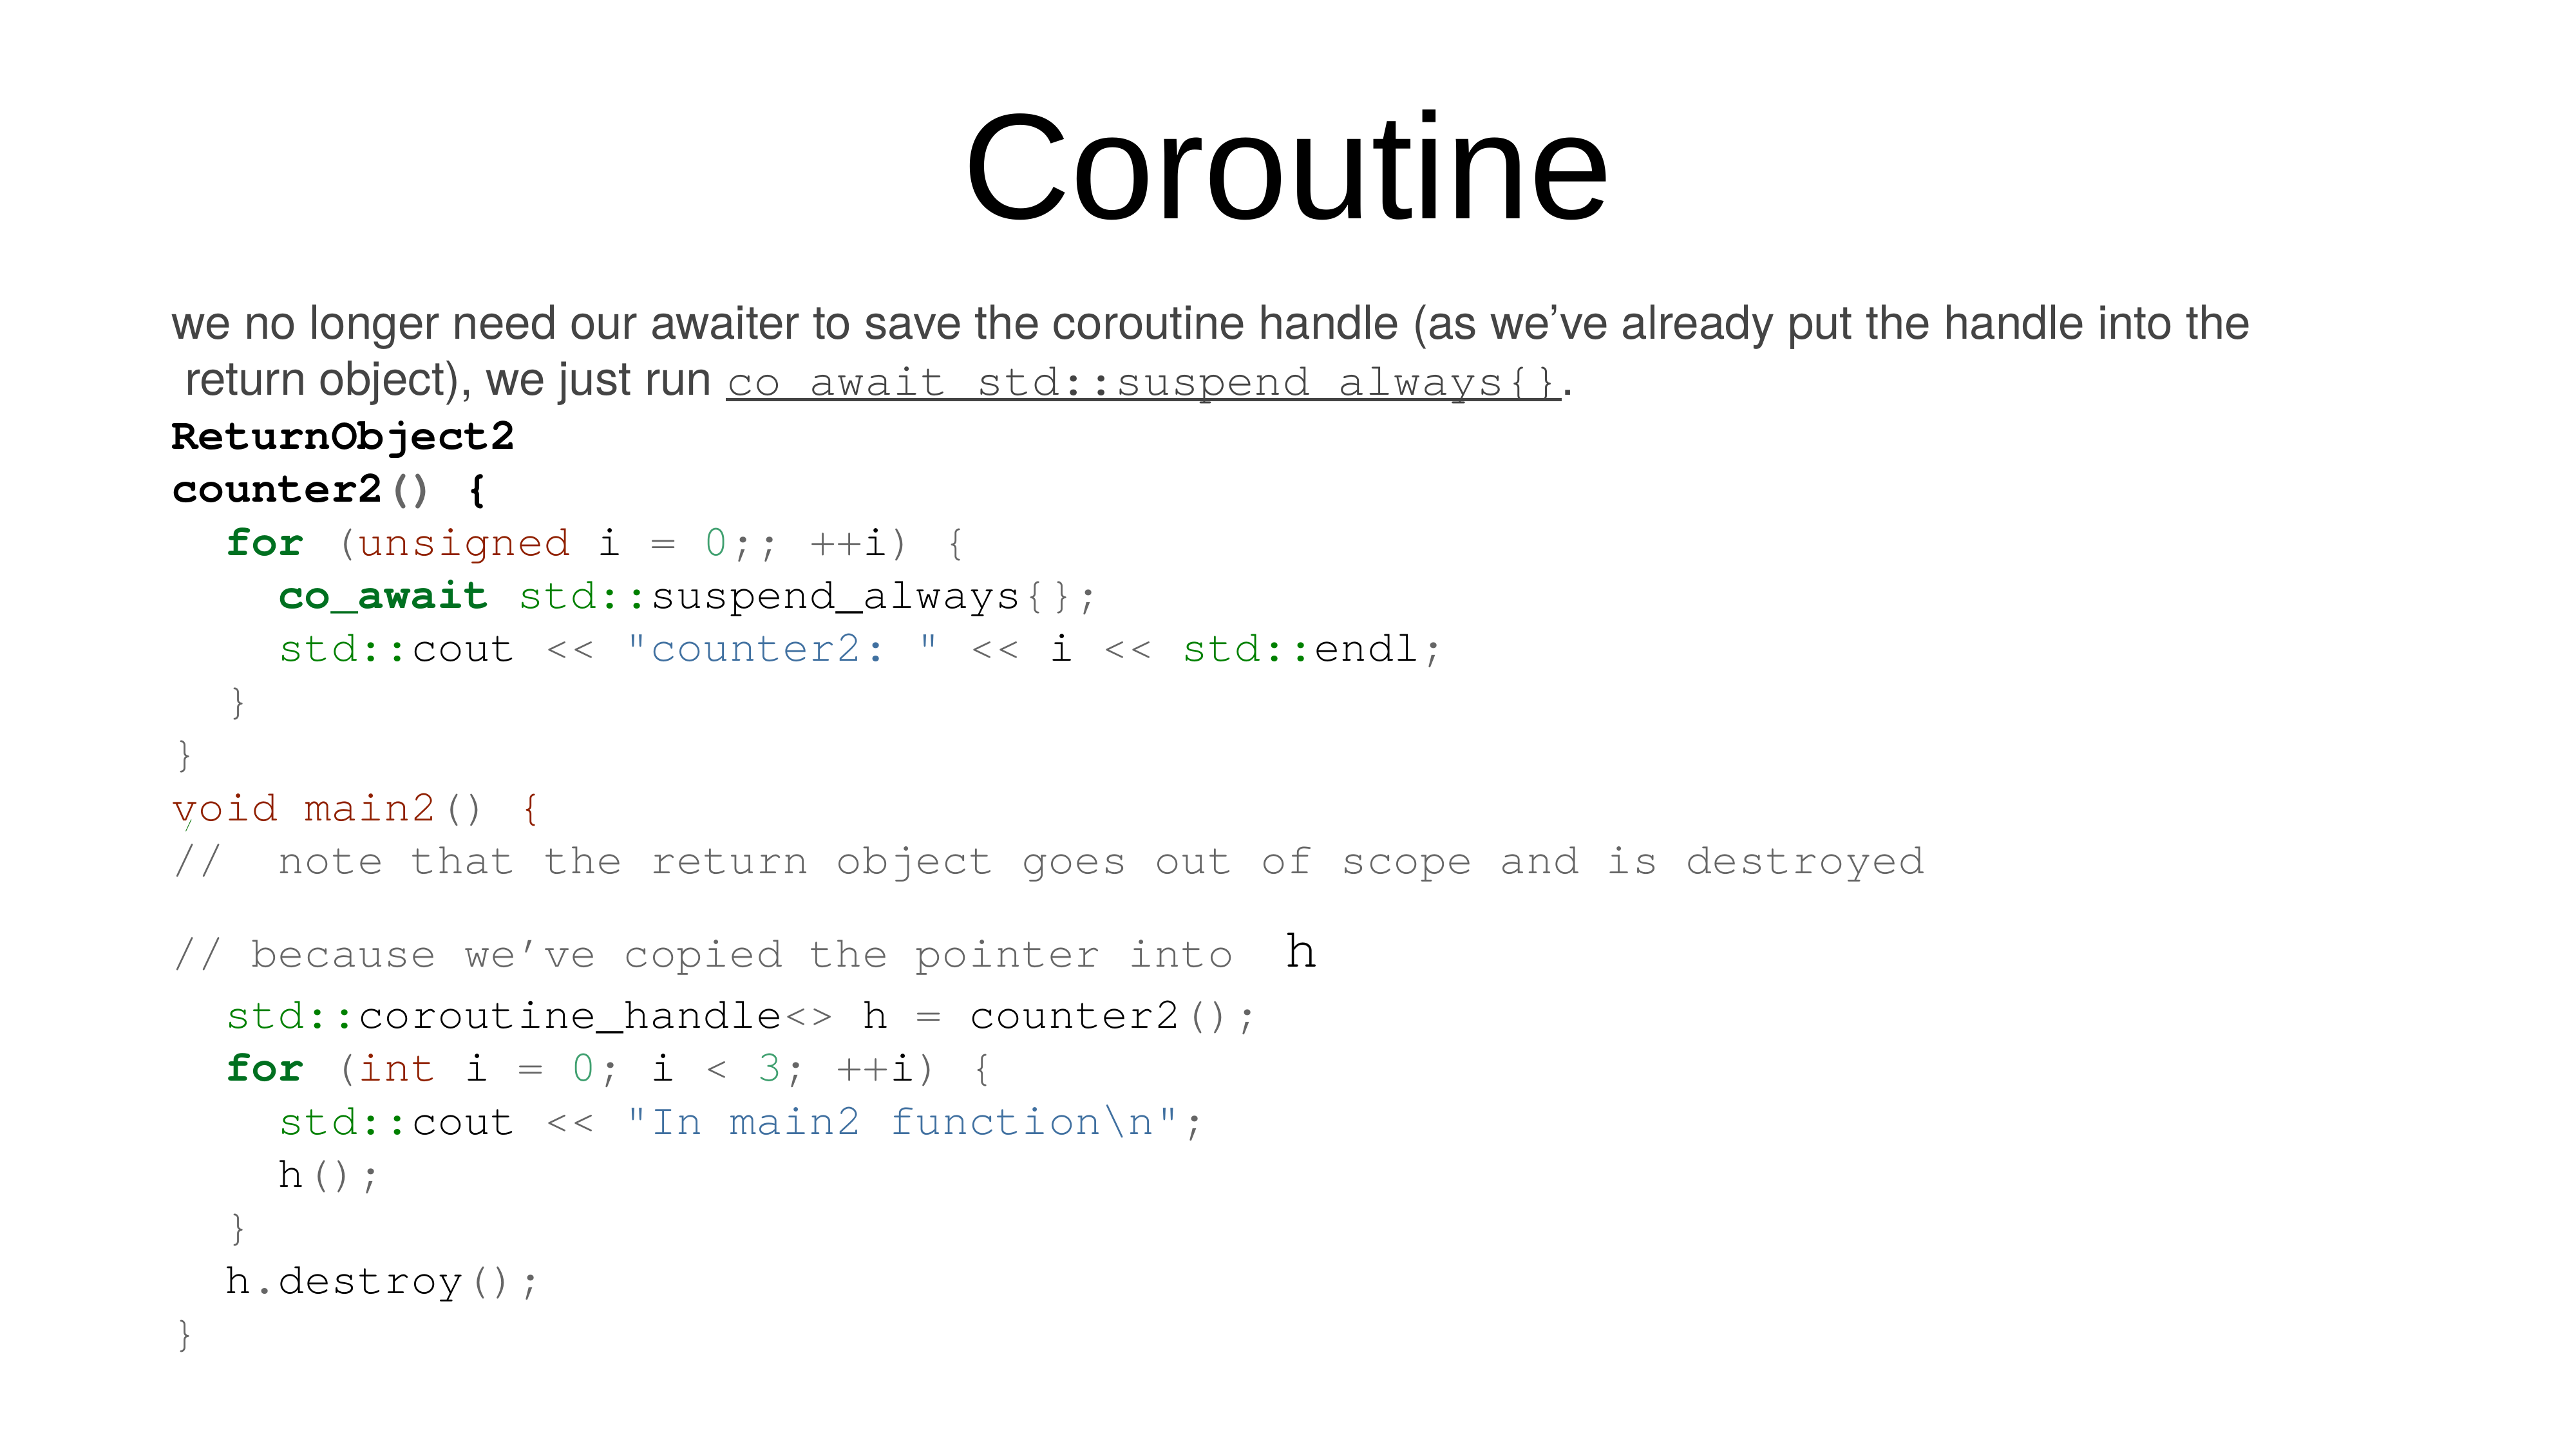

# Coroutine
we no longer need our awaiter to save the coroutine handle (as we’ve already put the handle into the
 return object), we just run co_await std::suspend_always{}.
ReturnObject2
counter2() {
  for (unsigned i = 0;; ++i) {
    co_await std::suspend_always{};
    std::cout << "counter2: " << i << std::endl;
  }
}
void main2() {
//  note that the return object goes out of scope and is destroyed
// because we’ve copied the pointer into h
  std::coroutine_handle<> h = counter2();
  for (int i = 0; i < 3; ++i) {
    std::cout << "In main2 function\n";
    h();
  }
  h.destroy();
}
/